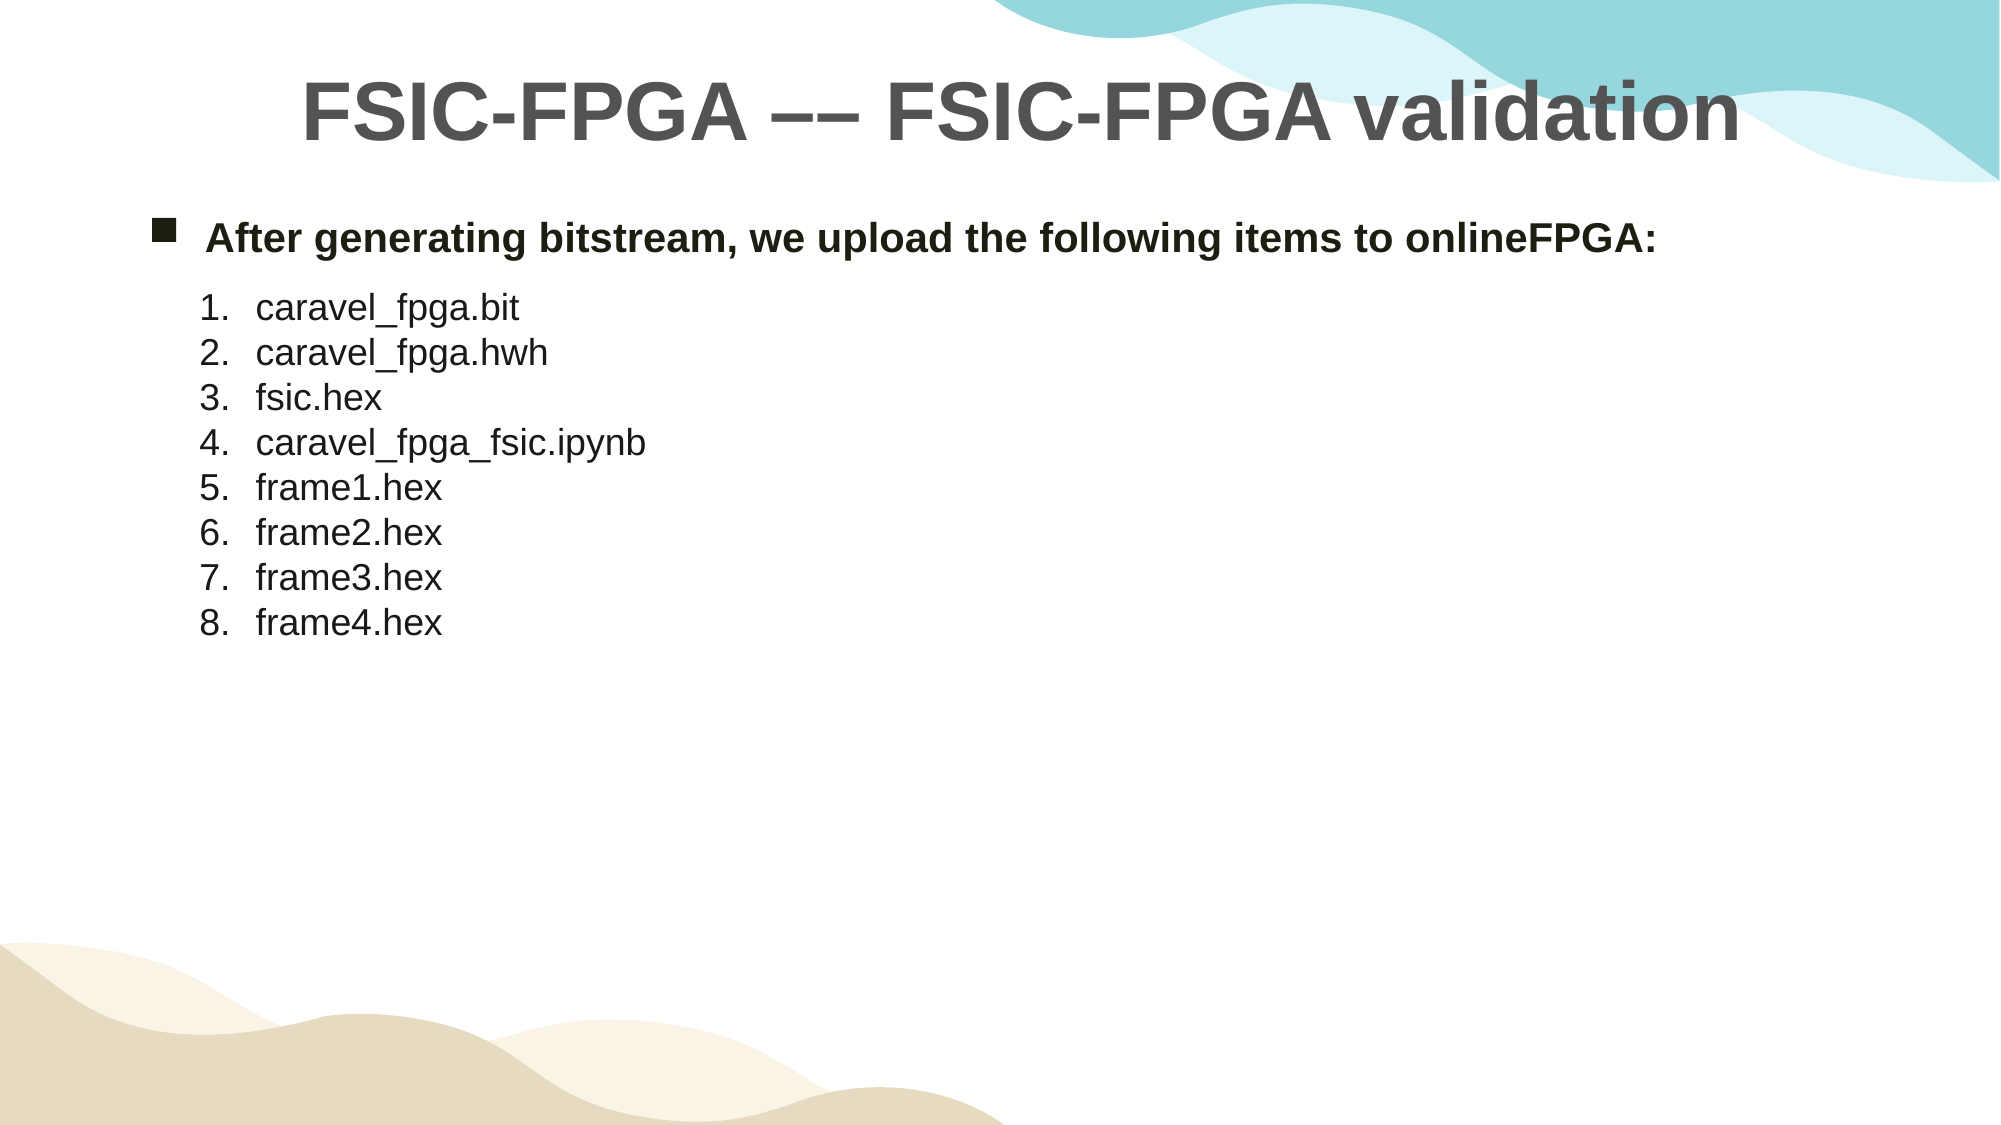

FSIC-FPGA –– FSIC-FPGA validation
After generating bitstream, we upload the following items to onlineFPGA:
caravel_fpga.bit
caravel_fpga.hwh
fsic.hex
caravel_fpga_fsic.ipynb
frame1.hex
frame2.hex
frame3.hex
frame4.hex